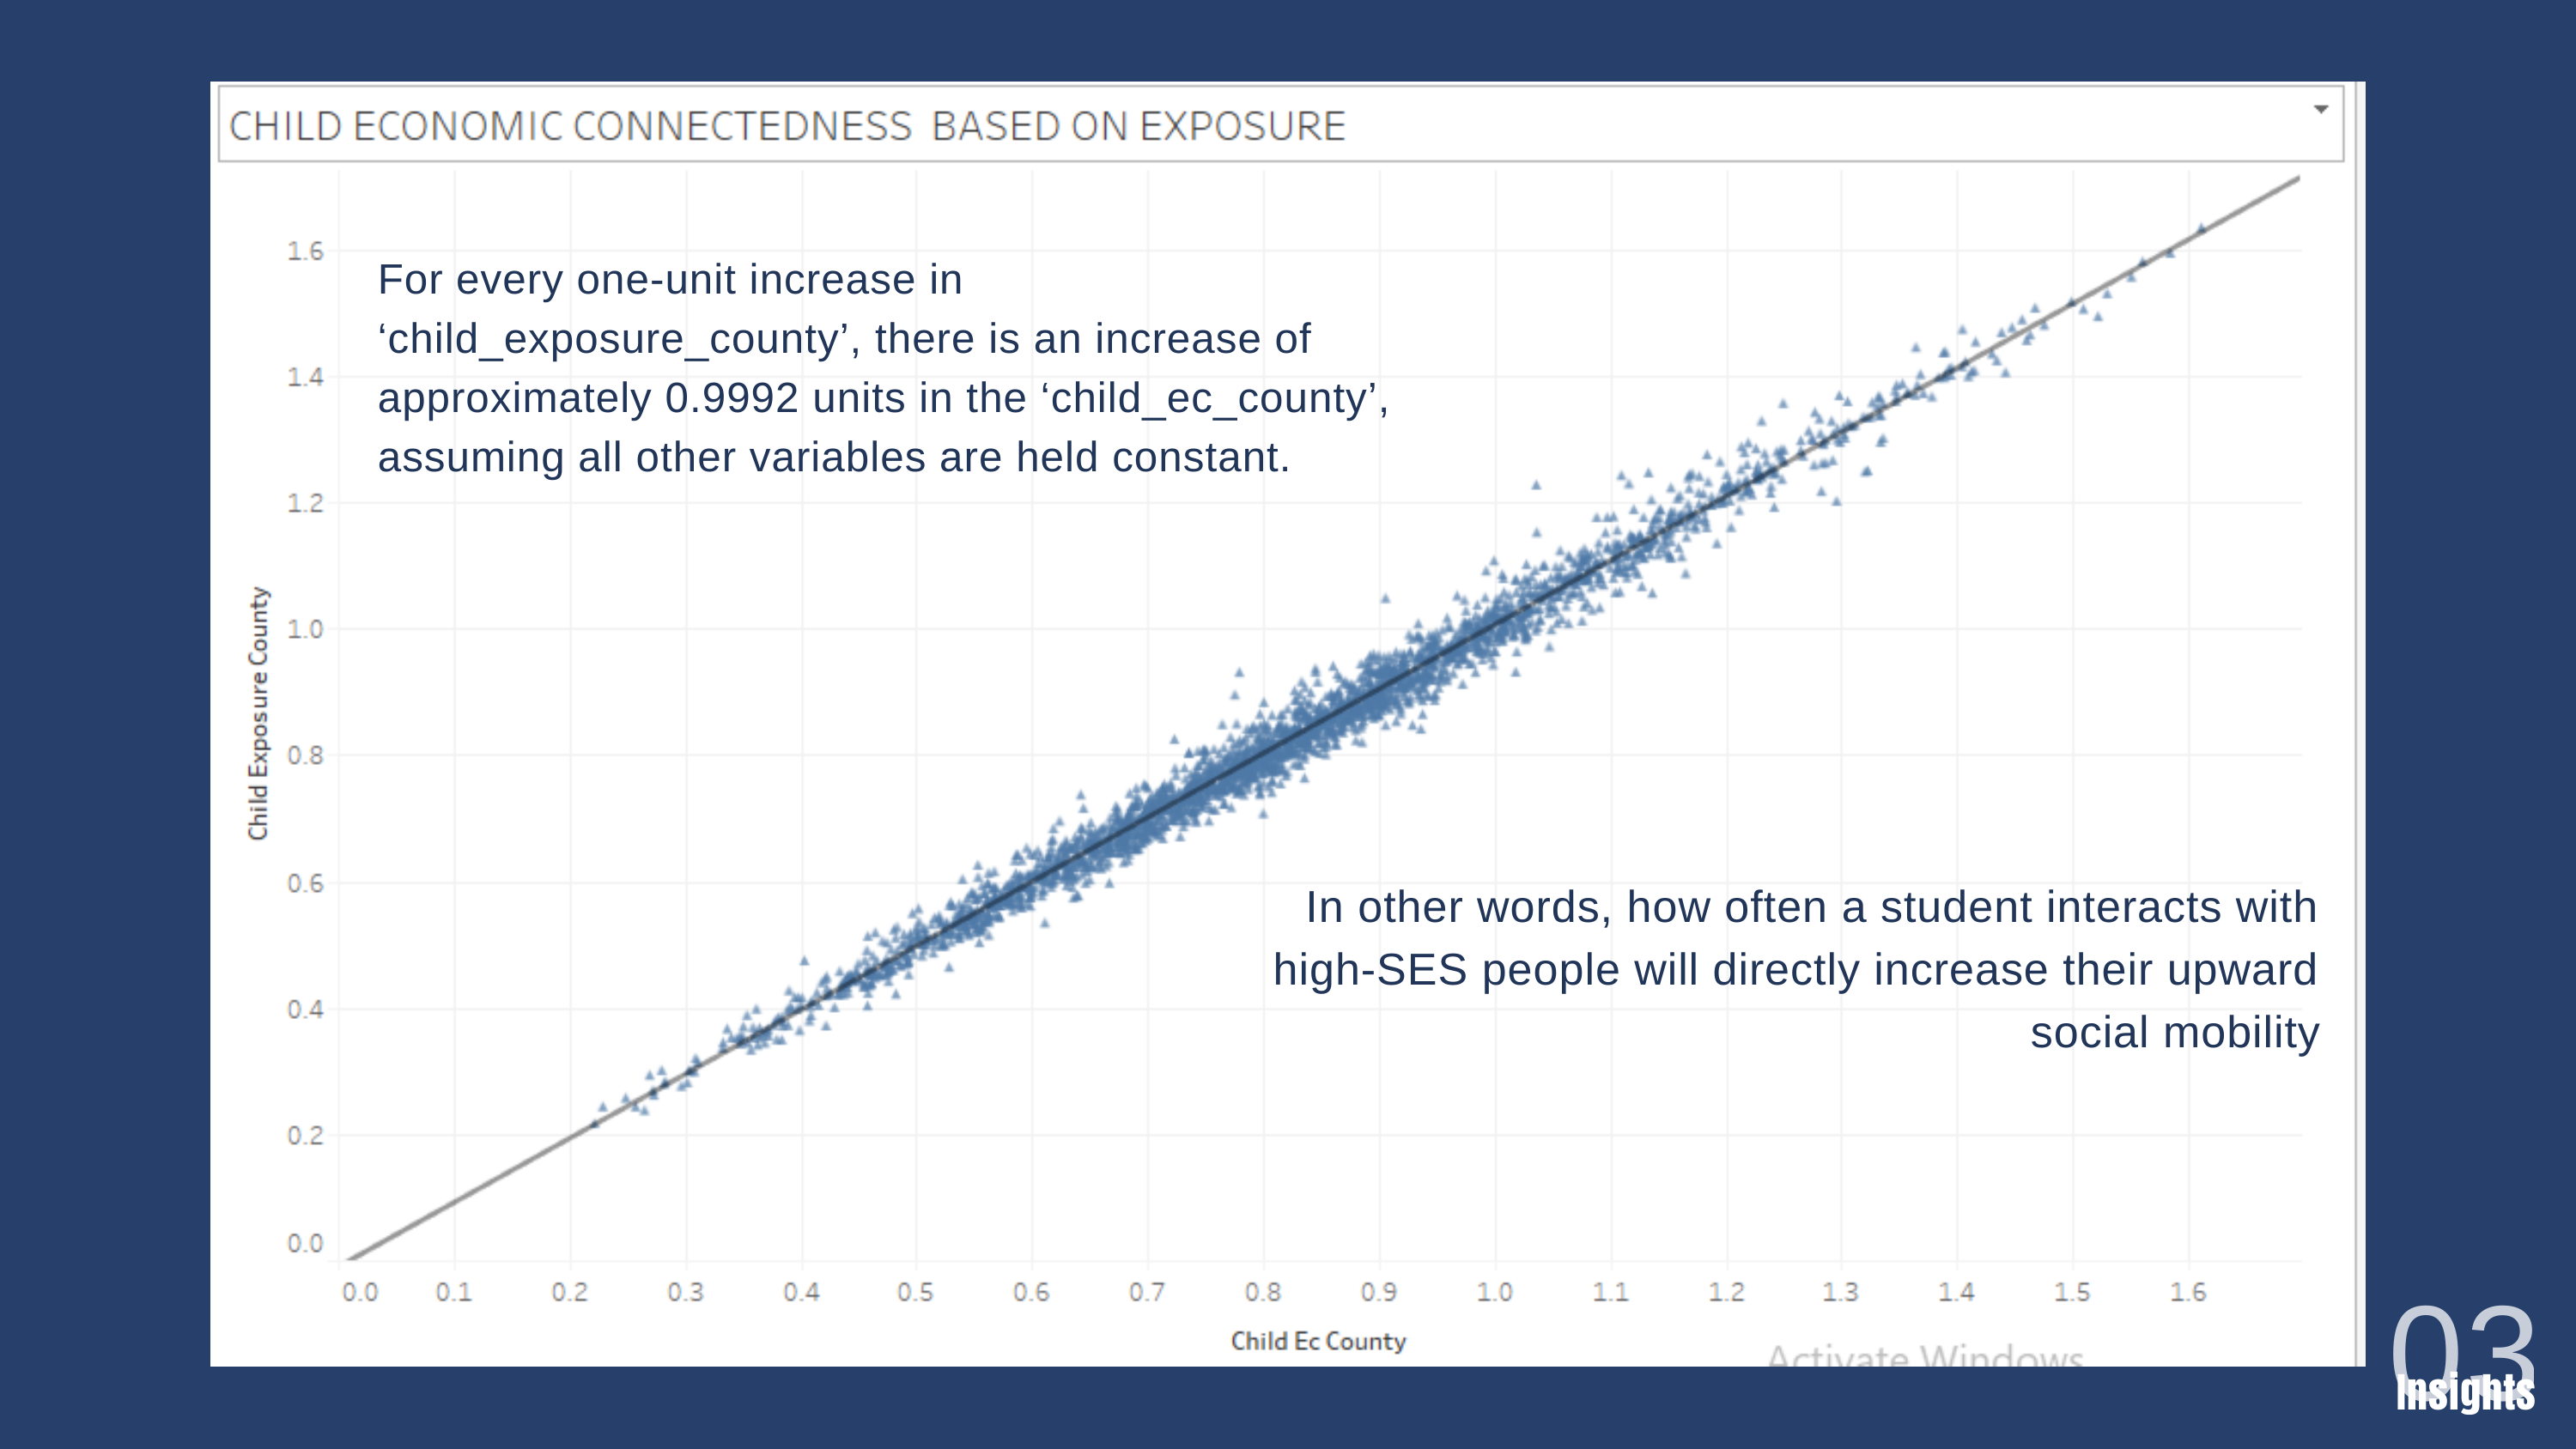

For every one-unit increase in ‘child_exposure_county’, there is an increase of approximately 0.9992 units in the ‘child_ec_county’, assuming all other variables are held constant.

In other words, how often a student interacts with high-SES people will directly increase their upward social mobility
03
Insights